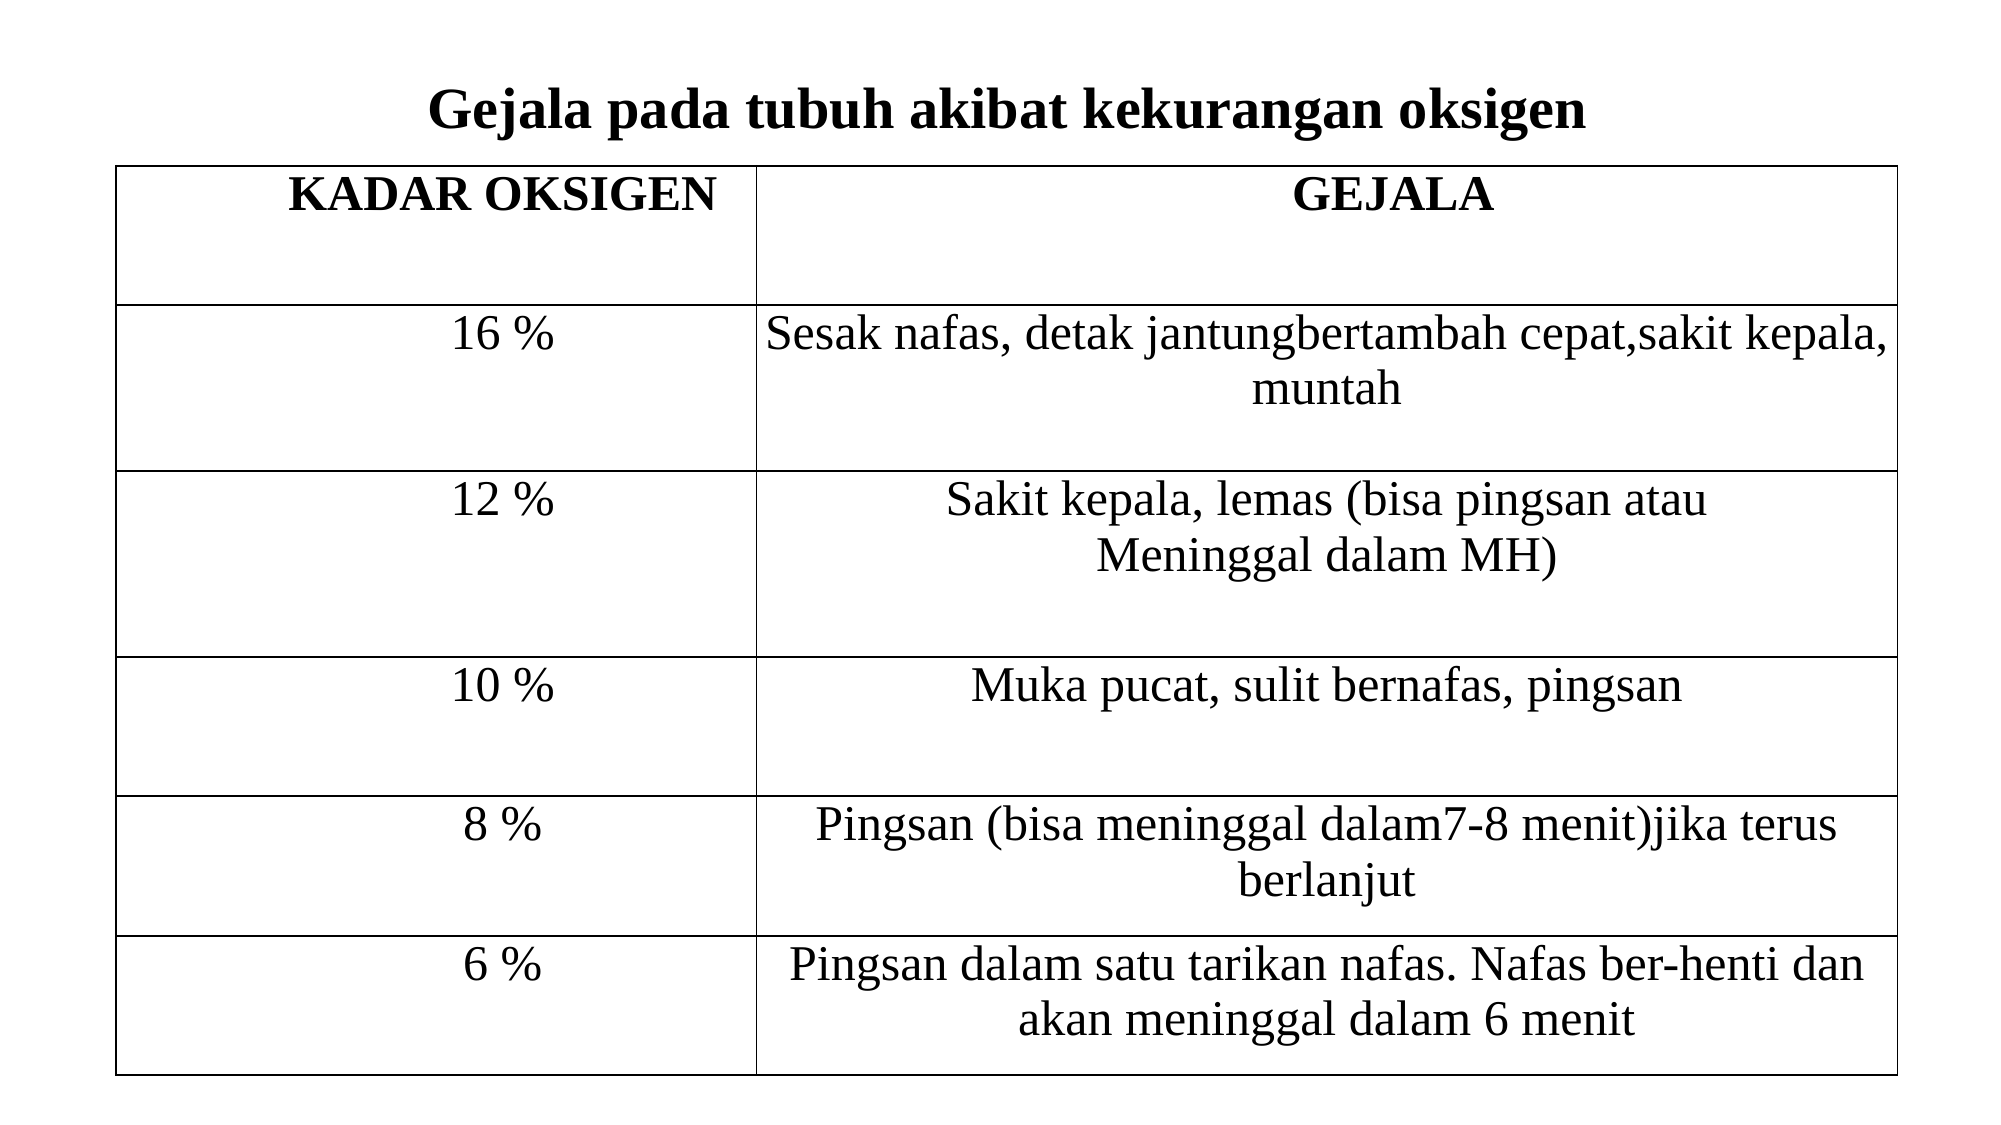

Gejala pada tubuh akibat kekurangan oksigen

| KADAR OKSIGEN | GEJALA |
| --- | --- |
| 16 % | Sesak nafas, detak jantungbertambah cepat,sakit kepala, muntah |
| 12 % | Sakit kepala, lemas (bisa pingsan atau Meninggal dalam MH) |
| 10 % | Muka pucat, sulit bernafas, pingsan |
| 8 % | Pingsan (bisa meninggal dalam7-8 menit)jika terus berlanjut |
| 6 % | Pingsan dalam satu tarikan nafas. Nafas ber-henti dan akan meninggal dalam 6 menit |